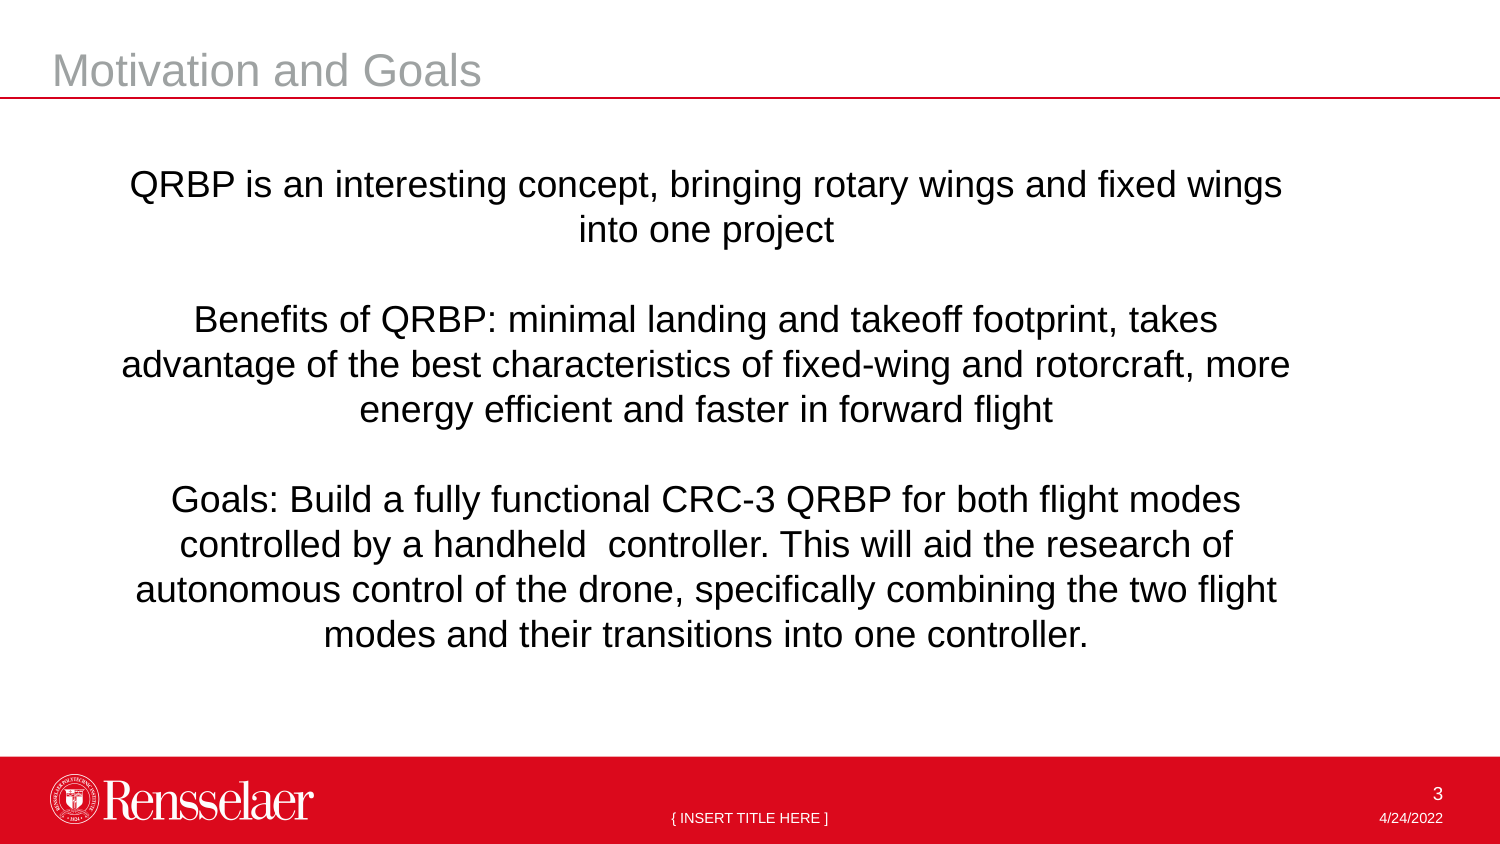

Motivation and Goals
QRBP is an interesting concept, bringing rotary wings and fixed wings into one project

Benefits of QRBP: minimal landing and takeoff footprint, takes advantage of the best characteristics of fixed-wing and rotorcraft, more energy efficient and faster in forward flight

Goals: Build a fully functional CRC-3 QRBP for both flight modes controlled by a handheld  controller. This will aid the research of autonomous control of the drone, specifically combining the two flight modes and their transitions into one controller.